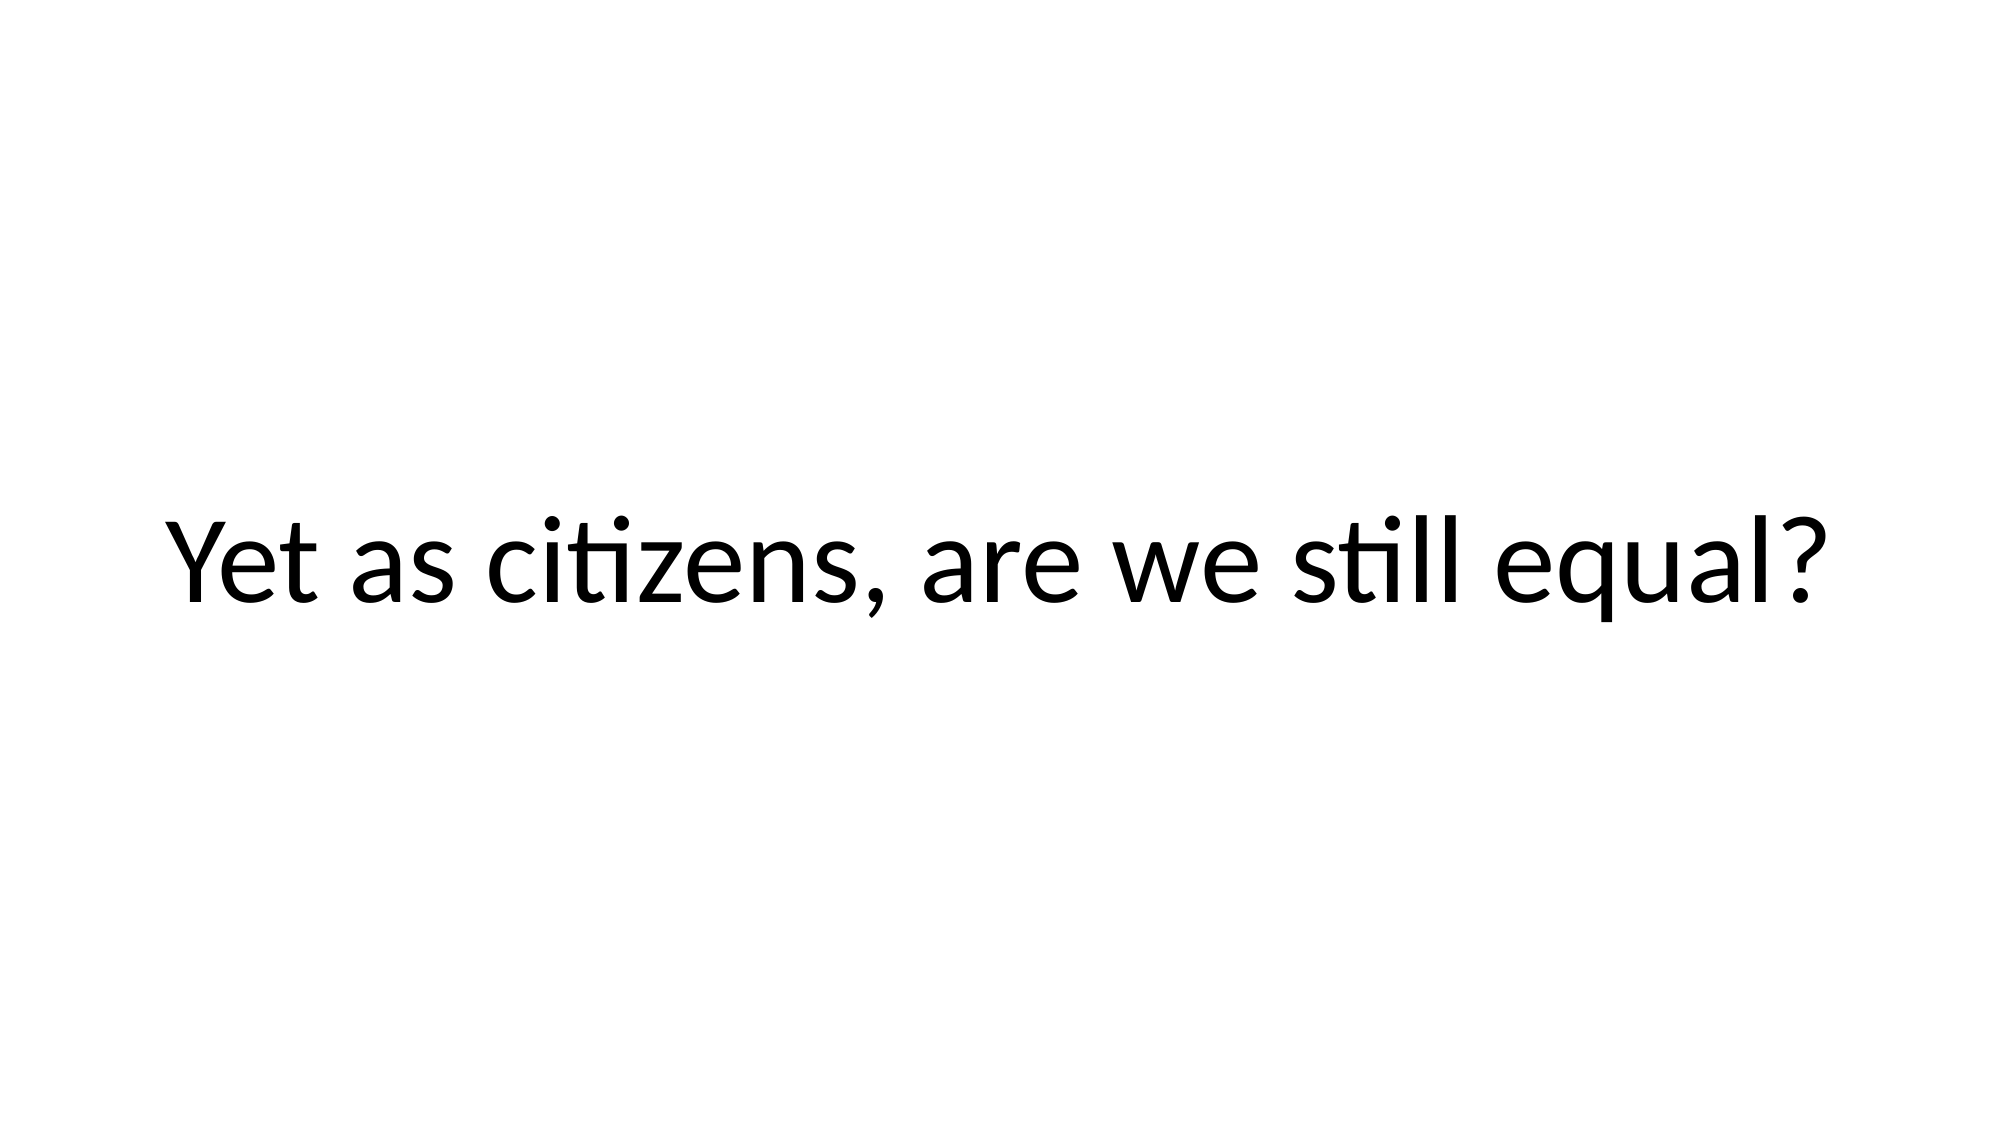

# Yet as citizens, are we still equal?